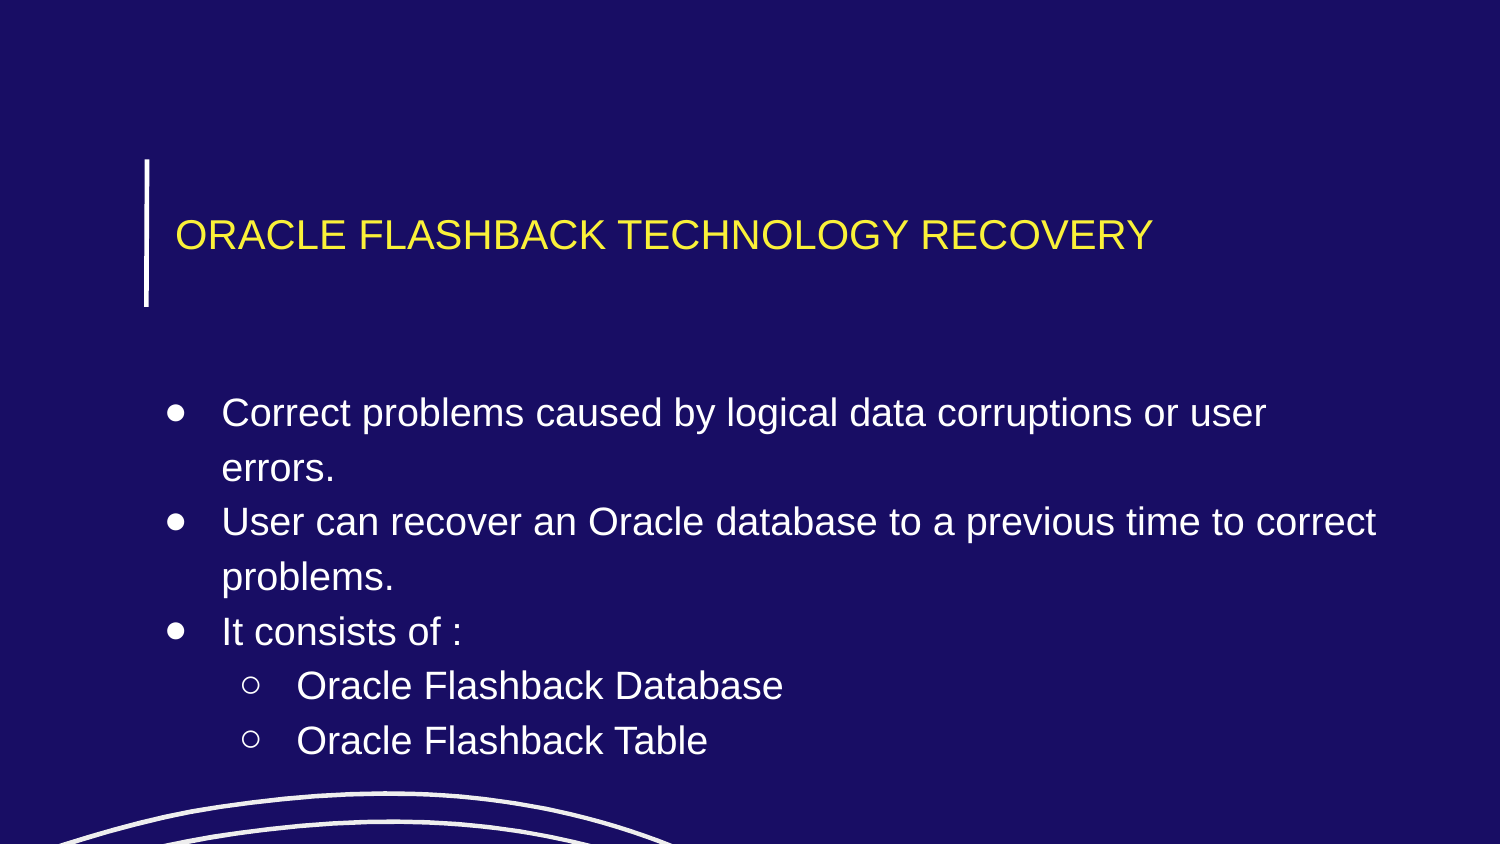

ORACLE FLASHBACK TECHNOLOGY RECOVERY
Correct problems caused by logical data corruptions or user errors.
User can recover an Oracle database to a previous time to correct problems.
It consists of :
Oracle Flashback Database
Oracle Flashback Table